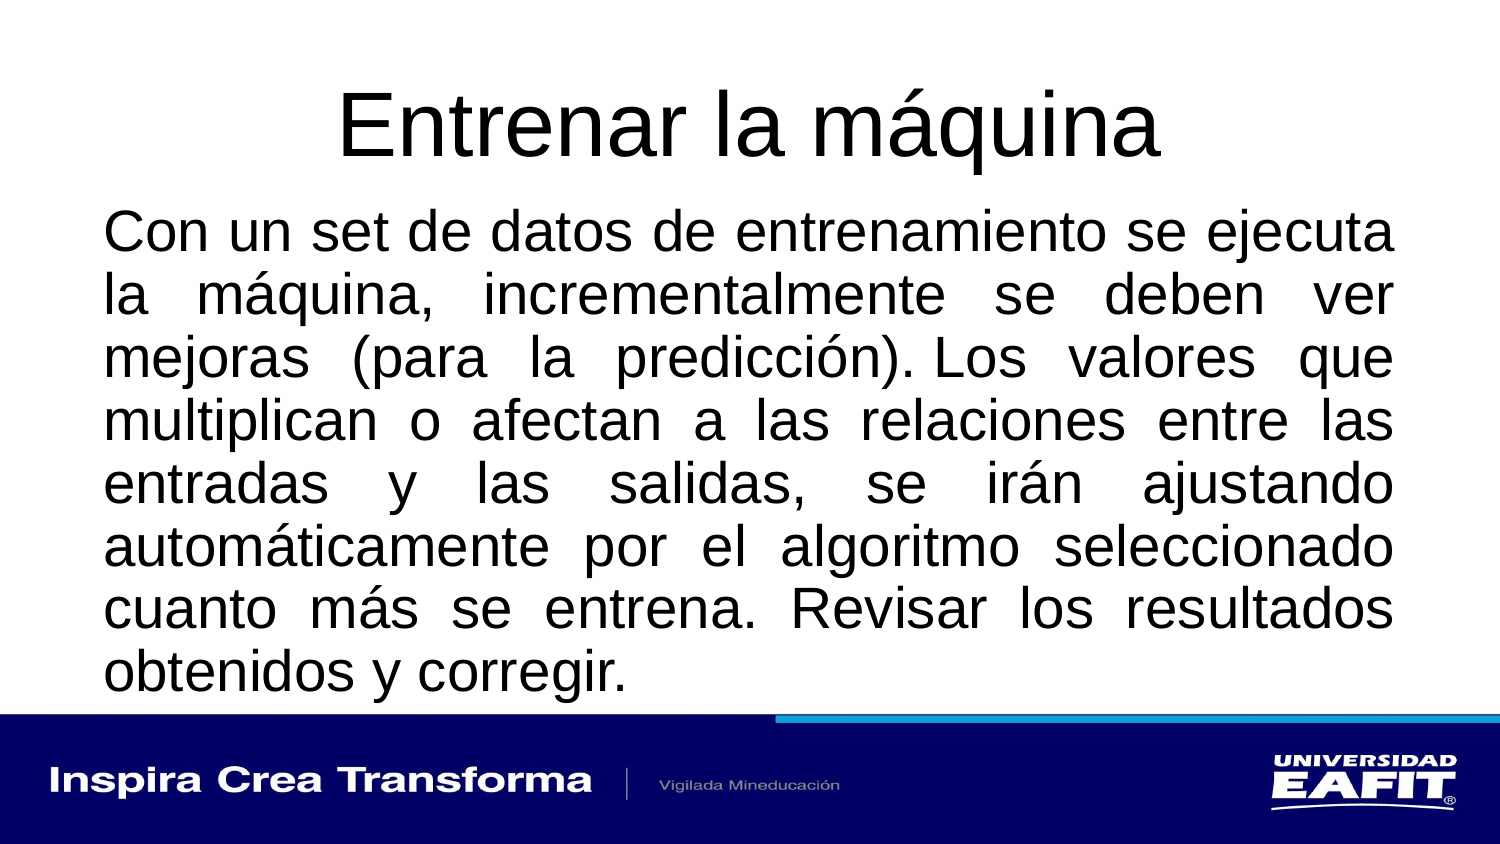

# Entrenar la máquina
Con un set de datos de entrenamiento se ejecuta la máquina, incrementalmente se deben ver mejoras (para la predicción). Los valores que multiplican o afectan a las relaciones entre las entradas y las salidas, se irán ajustando automáticamente por el algoritmo seleccionado cuanto más se entrena. Revisar los resultados obtenidos y corregir.